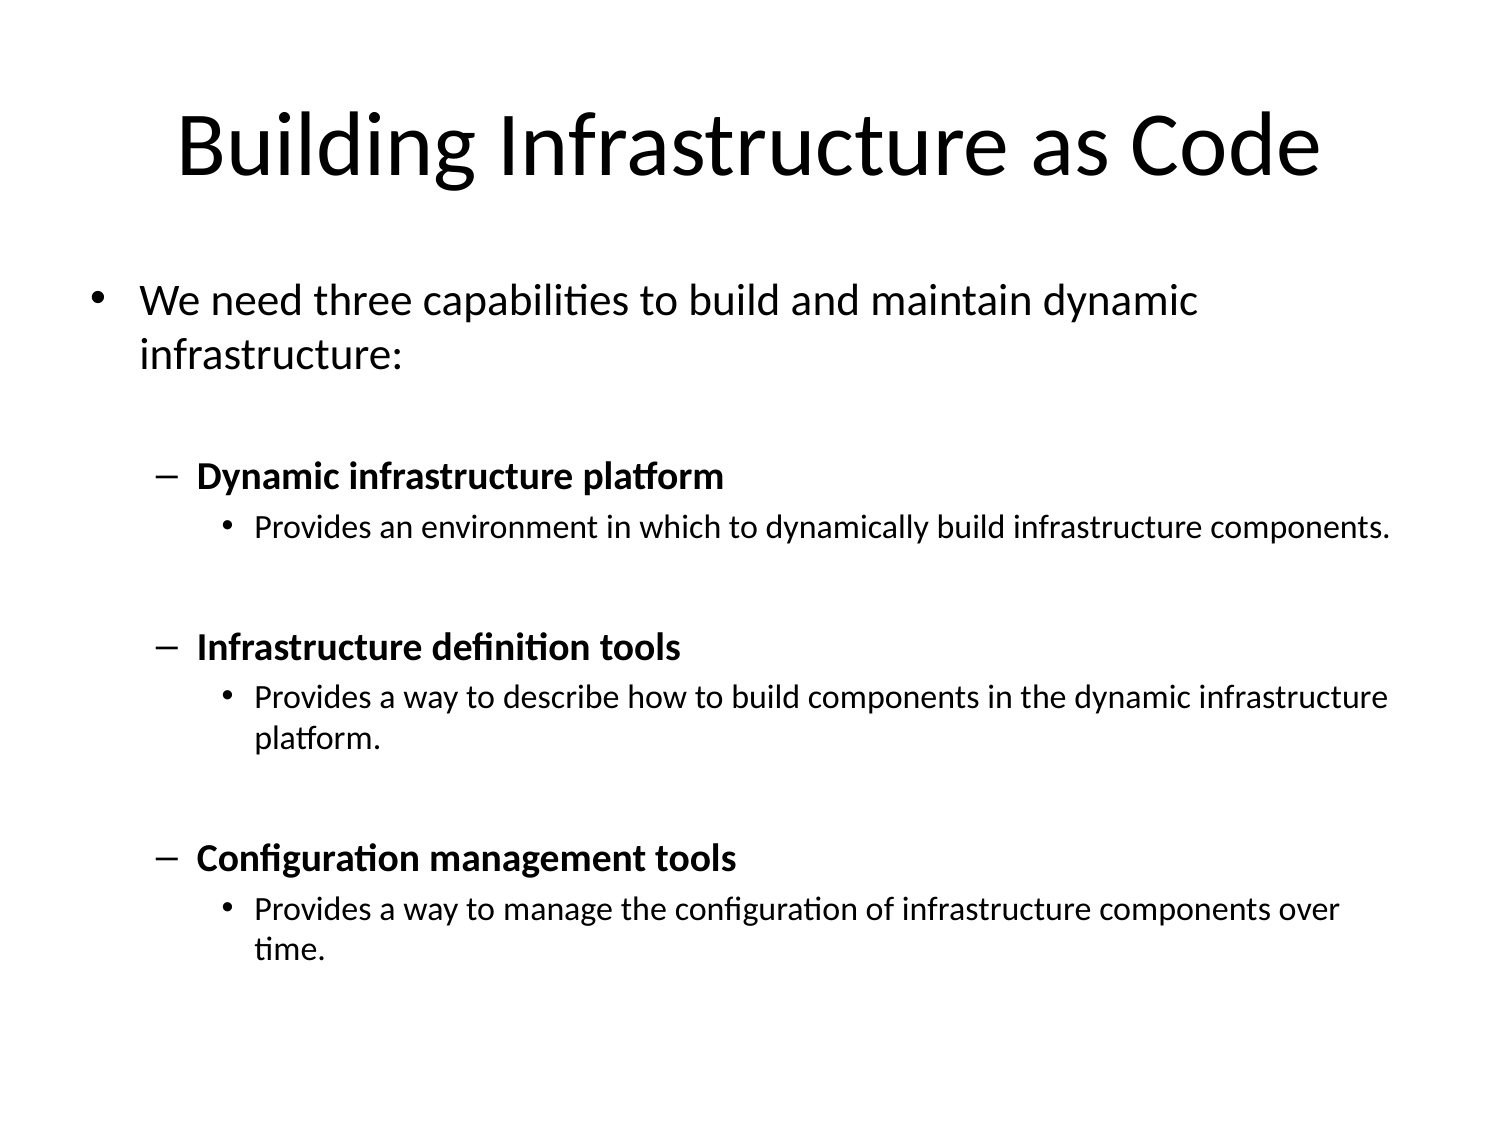

# Building Infrastructure as Code
We need three capabilities to build and maintain dynamic infrastructure:

Dynamic infrastructure platform
Provides an environment in which to dynamically build infrastructure components.

Infrastructure definition tools
Provides a way to describe how to build components in the dynamic infrastructure platform.

Configuration management tools
Provides a way to manage the configuration of infrastructure components over time.